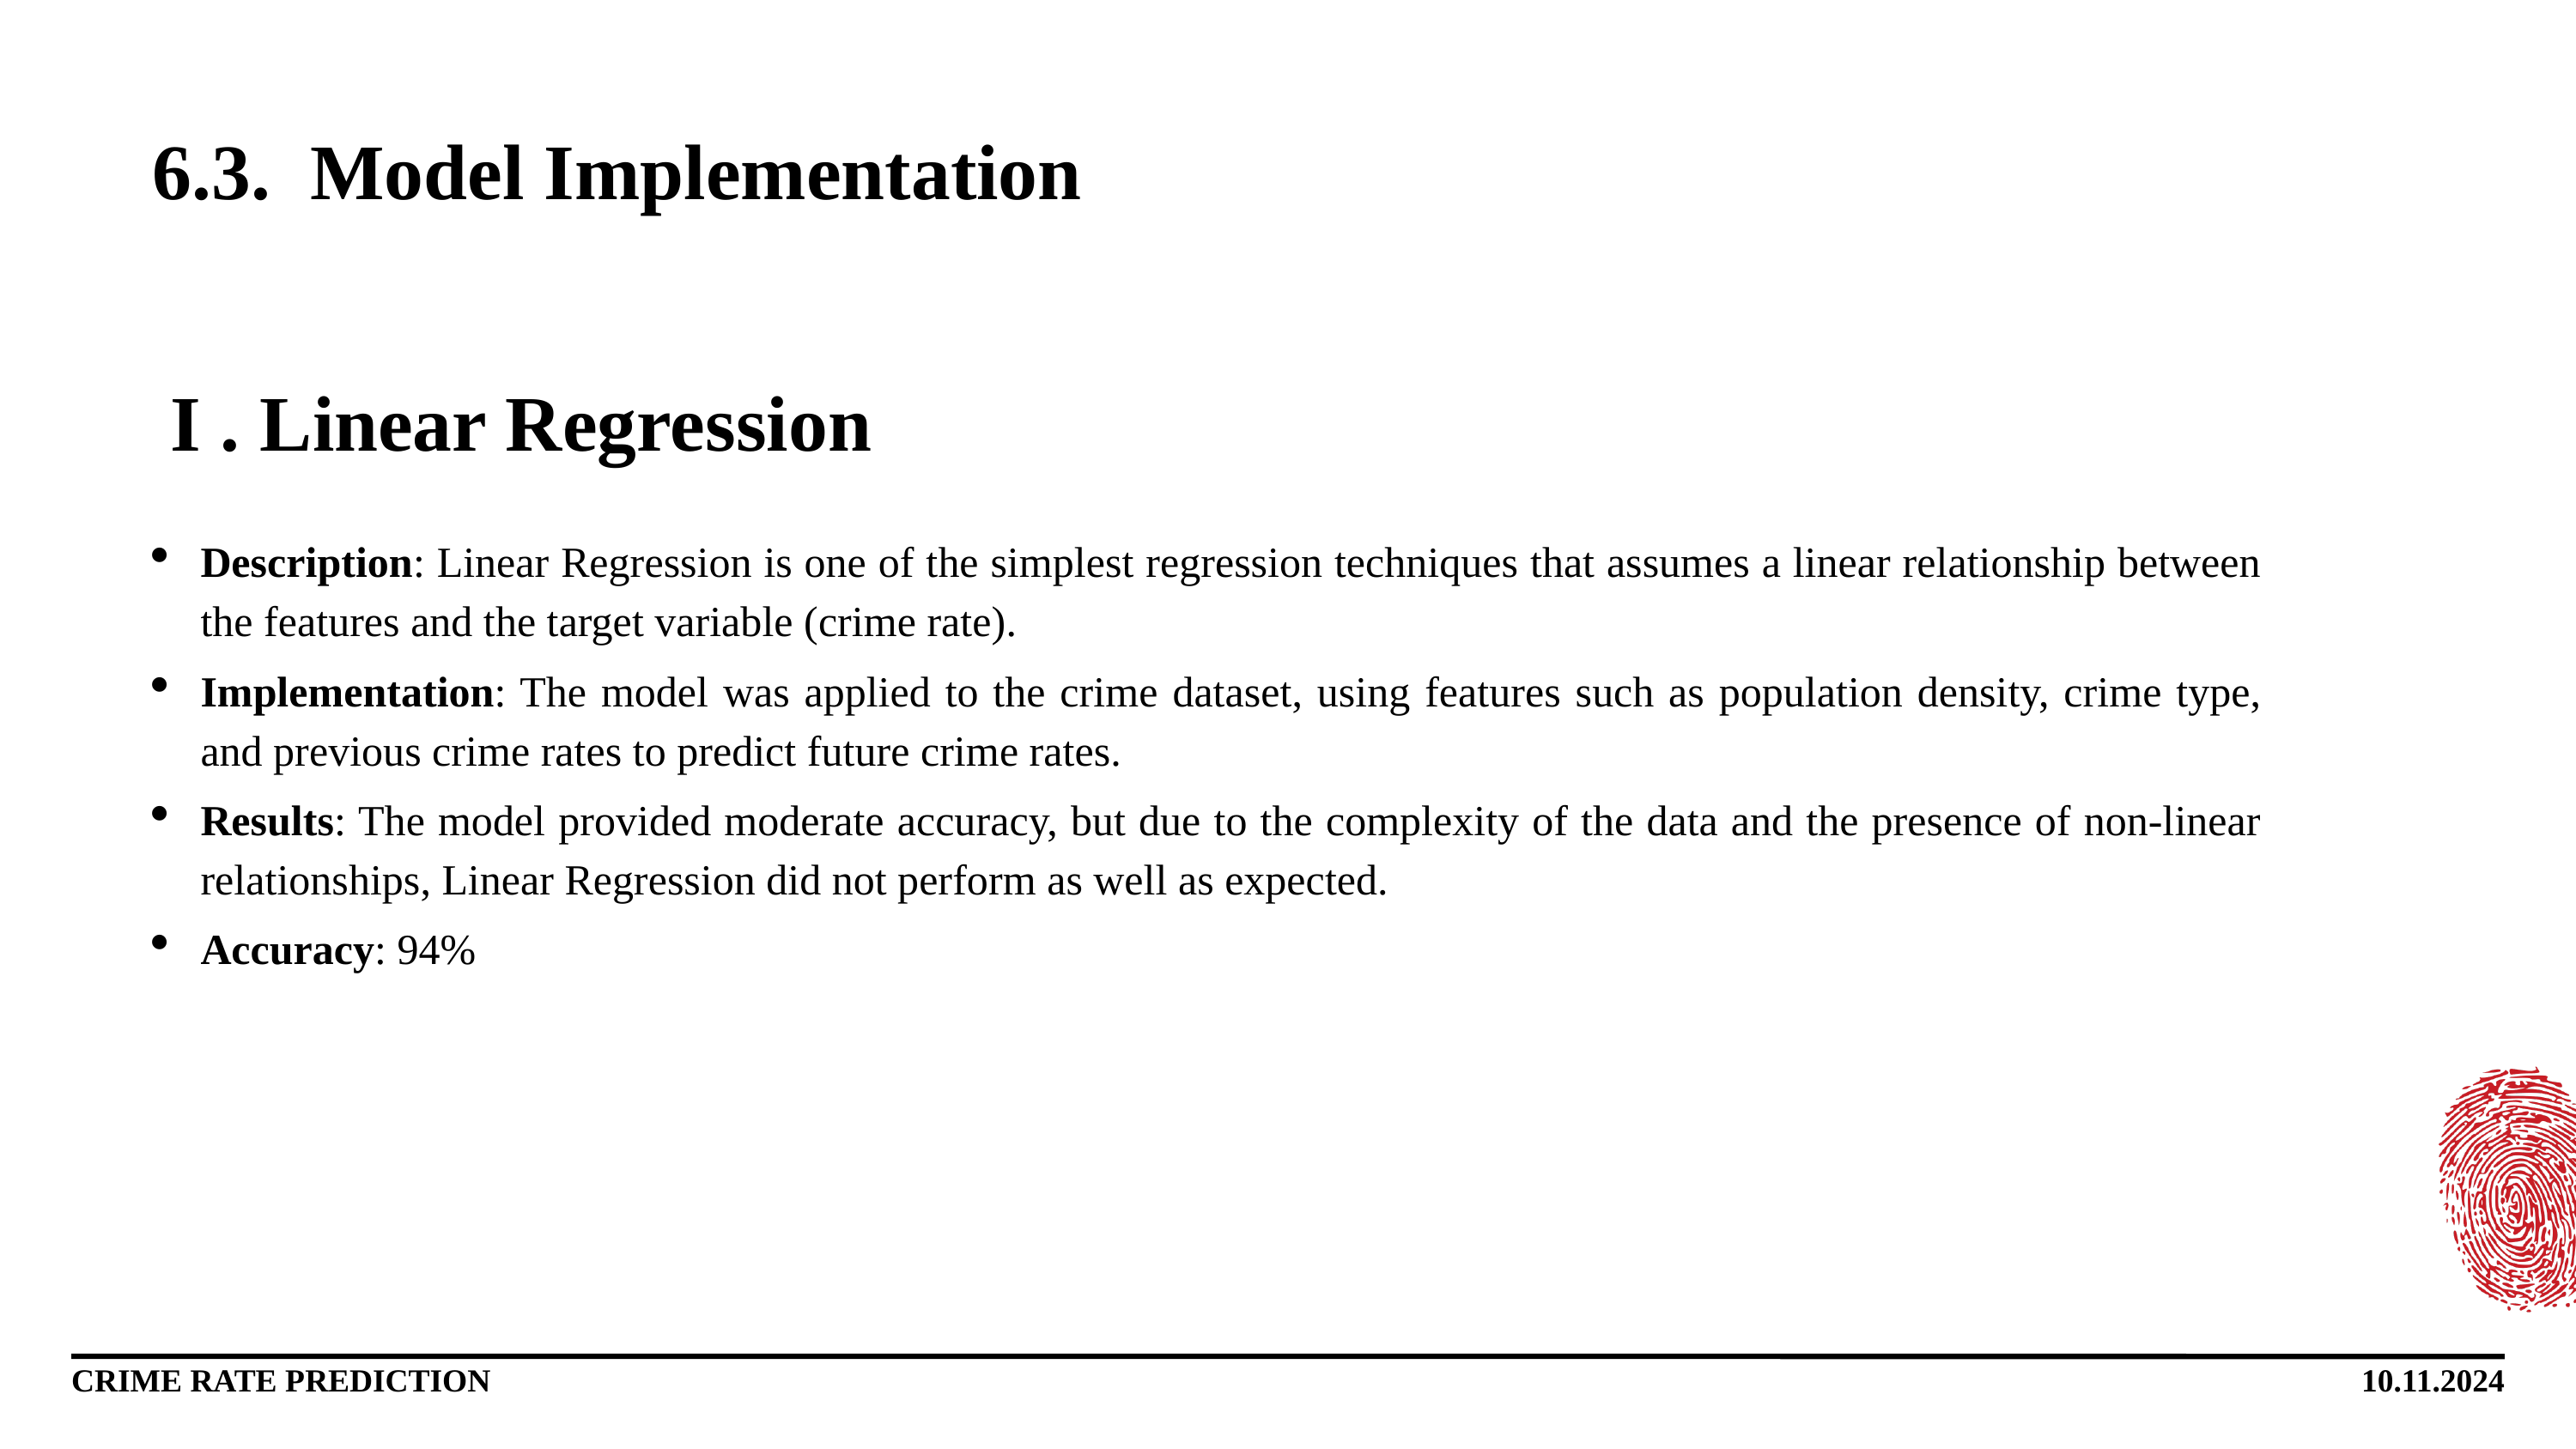

6.3.  Model Implementation
I . Linear Regression
Description: Linear Regression is one of the simplest regression techniques that assumes a linear relationship between the features and the target variable (crime rate).
Implementation: The model was applied to the crime dataset, using features such as population density, crime type, and previous crime rates to predict future crime rates.
Results: The model provided moderate accuracy, but due to the complexity of the data and the presence of non-linear relationships, Linear Regression did not perform as well as expected.
Accuracy: 94%

CRIME RATE PREDICTION
10.11.2024